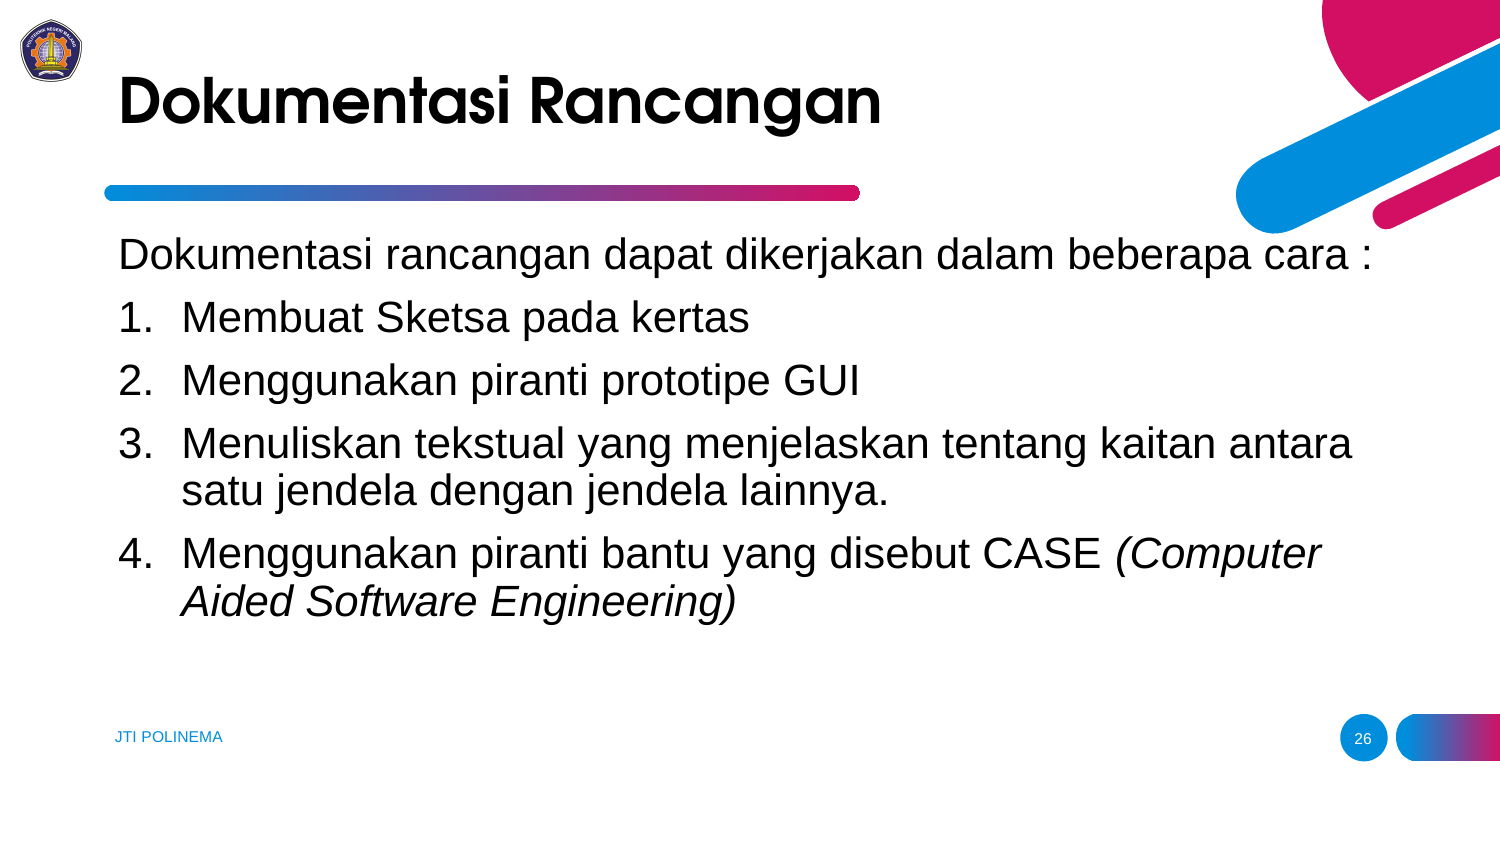

# Dokumentasi Rancangan
Dokumentasi rancangan dapat dikerjakan dalam beberapa cara :
Membuat Sketsa pada kertas
Menggunakan piranti prototipe GUI
Menuliskan tekstual yang menjelaskan tentang kaitan antara satu jendela dengan jendela lainnya.
Menggunakan piranti bantu yang disebut CASE (Computer Aided Software Engineering)
JTI POLINEMA
26